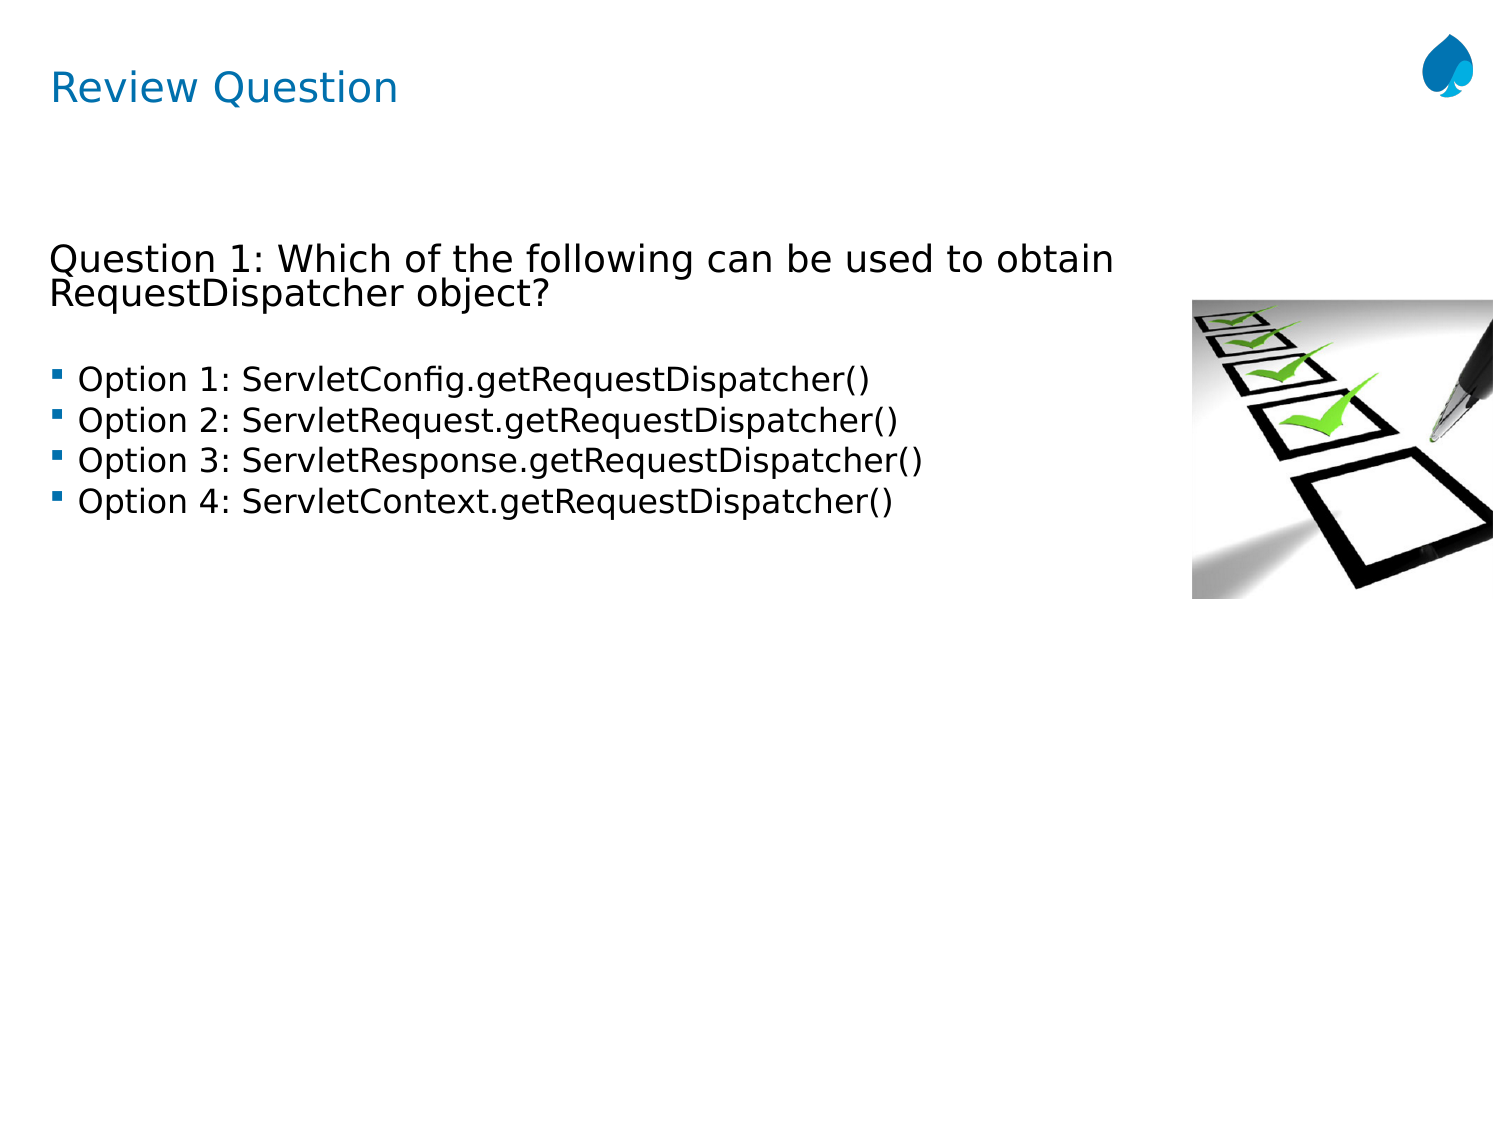

# Review Question
Question 1: Which of the following can be used to obtain RequestDispatcher object?

Option 1: ServletConfig.getRequestDispatcher()
Option 2: ServletRequest.getRequestDispatcher()
Option 3: ServletResponse.getRequestDispatcher()
Option 4: ServletContext.getRequestDispatcher()